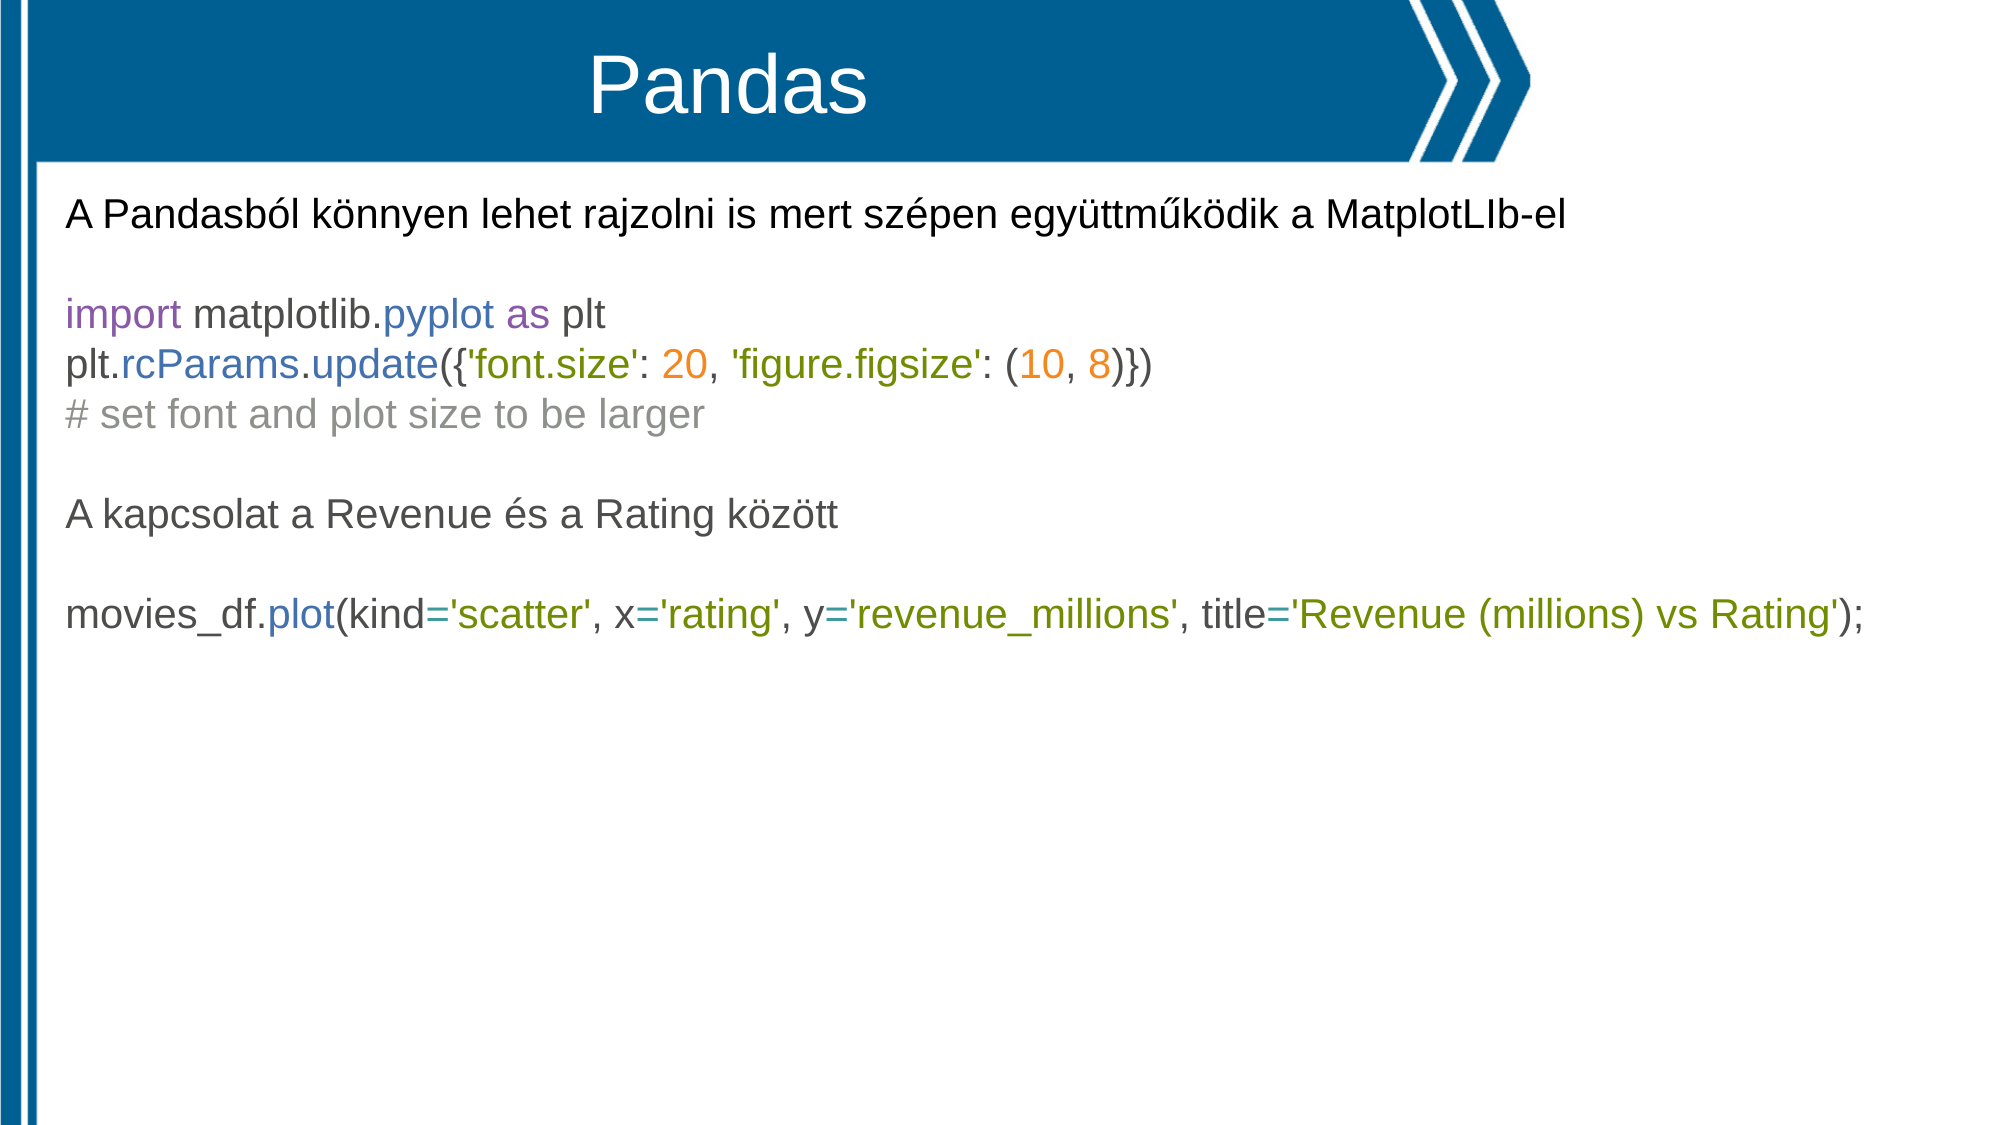

Pandas
A Pandasból könnyen lehet rajzolni is mert szépen együttműködik a MatplotLIb-el

import matplotlib.pyplot as plt
plt.rcParams.update({'font.size': 20, 'figure.figsize': (10, 8)})
# set font and plot size to be larger

A kapcsolat a Revenue és a Rating között

movies_df.plot(kind='scatter', x='rating', y='revenue_millions', title='Revenue (millions) vs Rating');